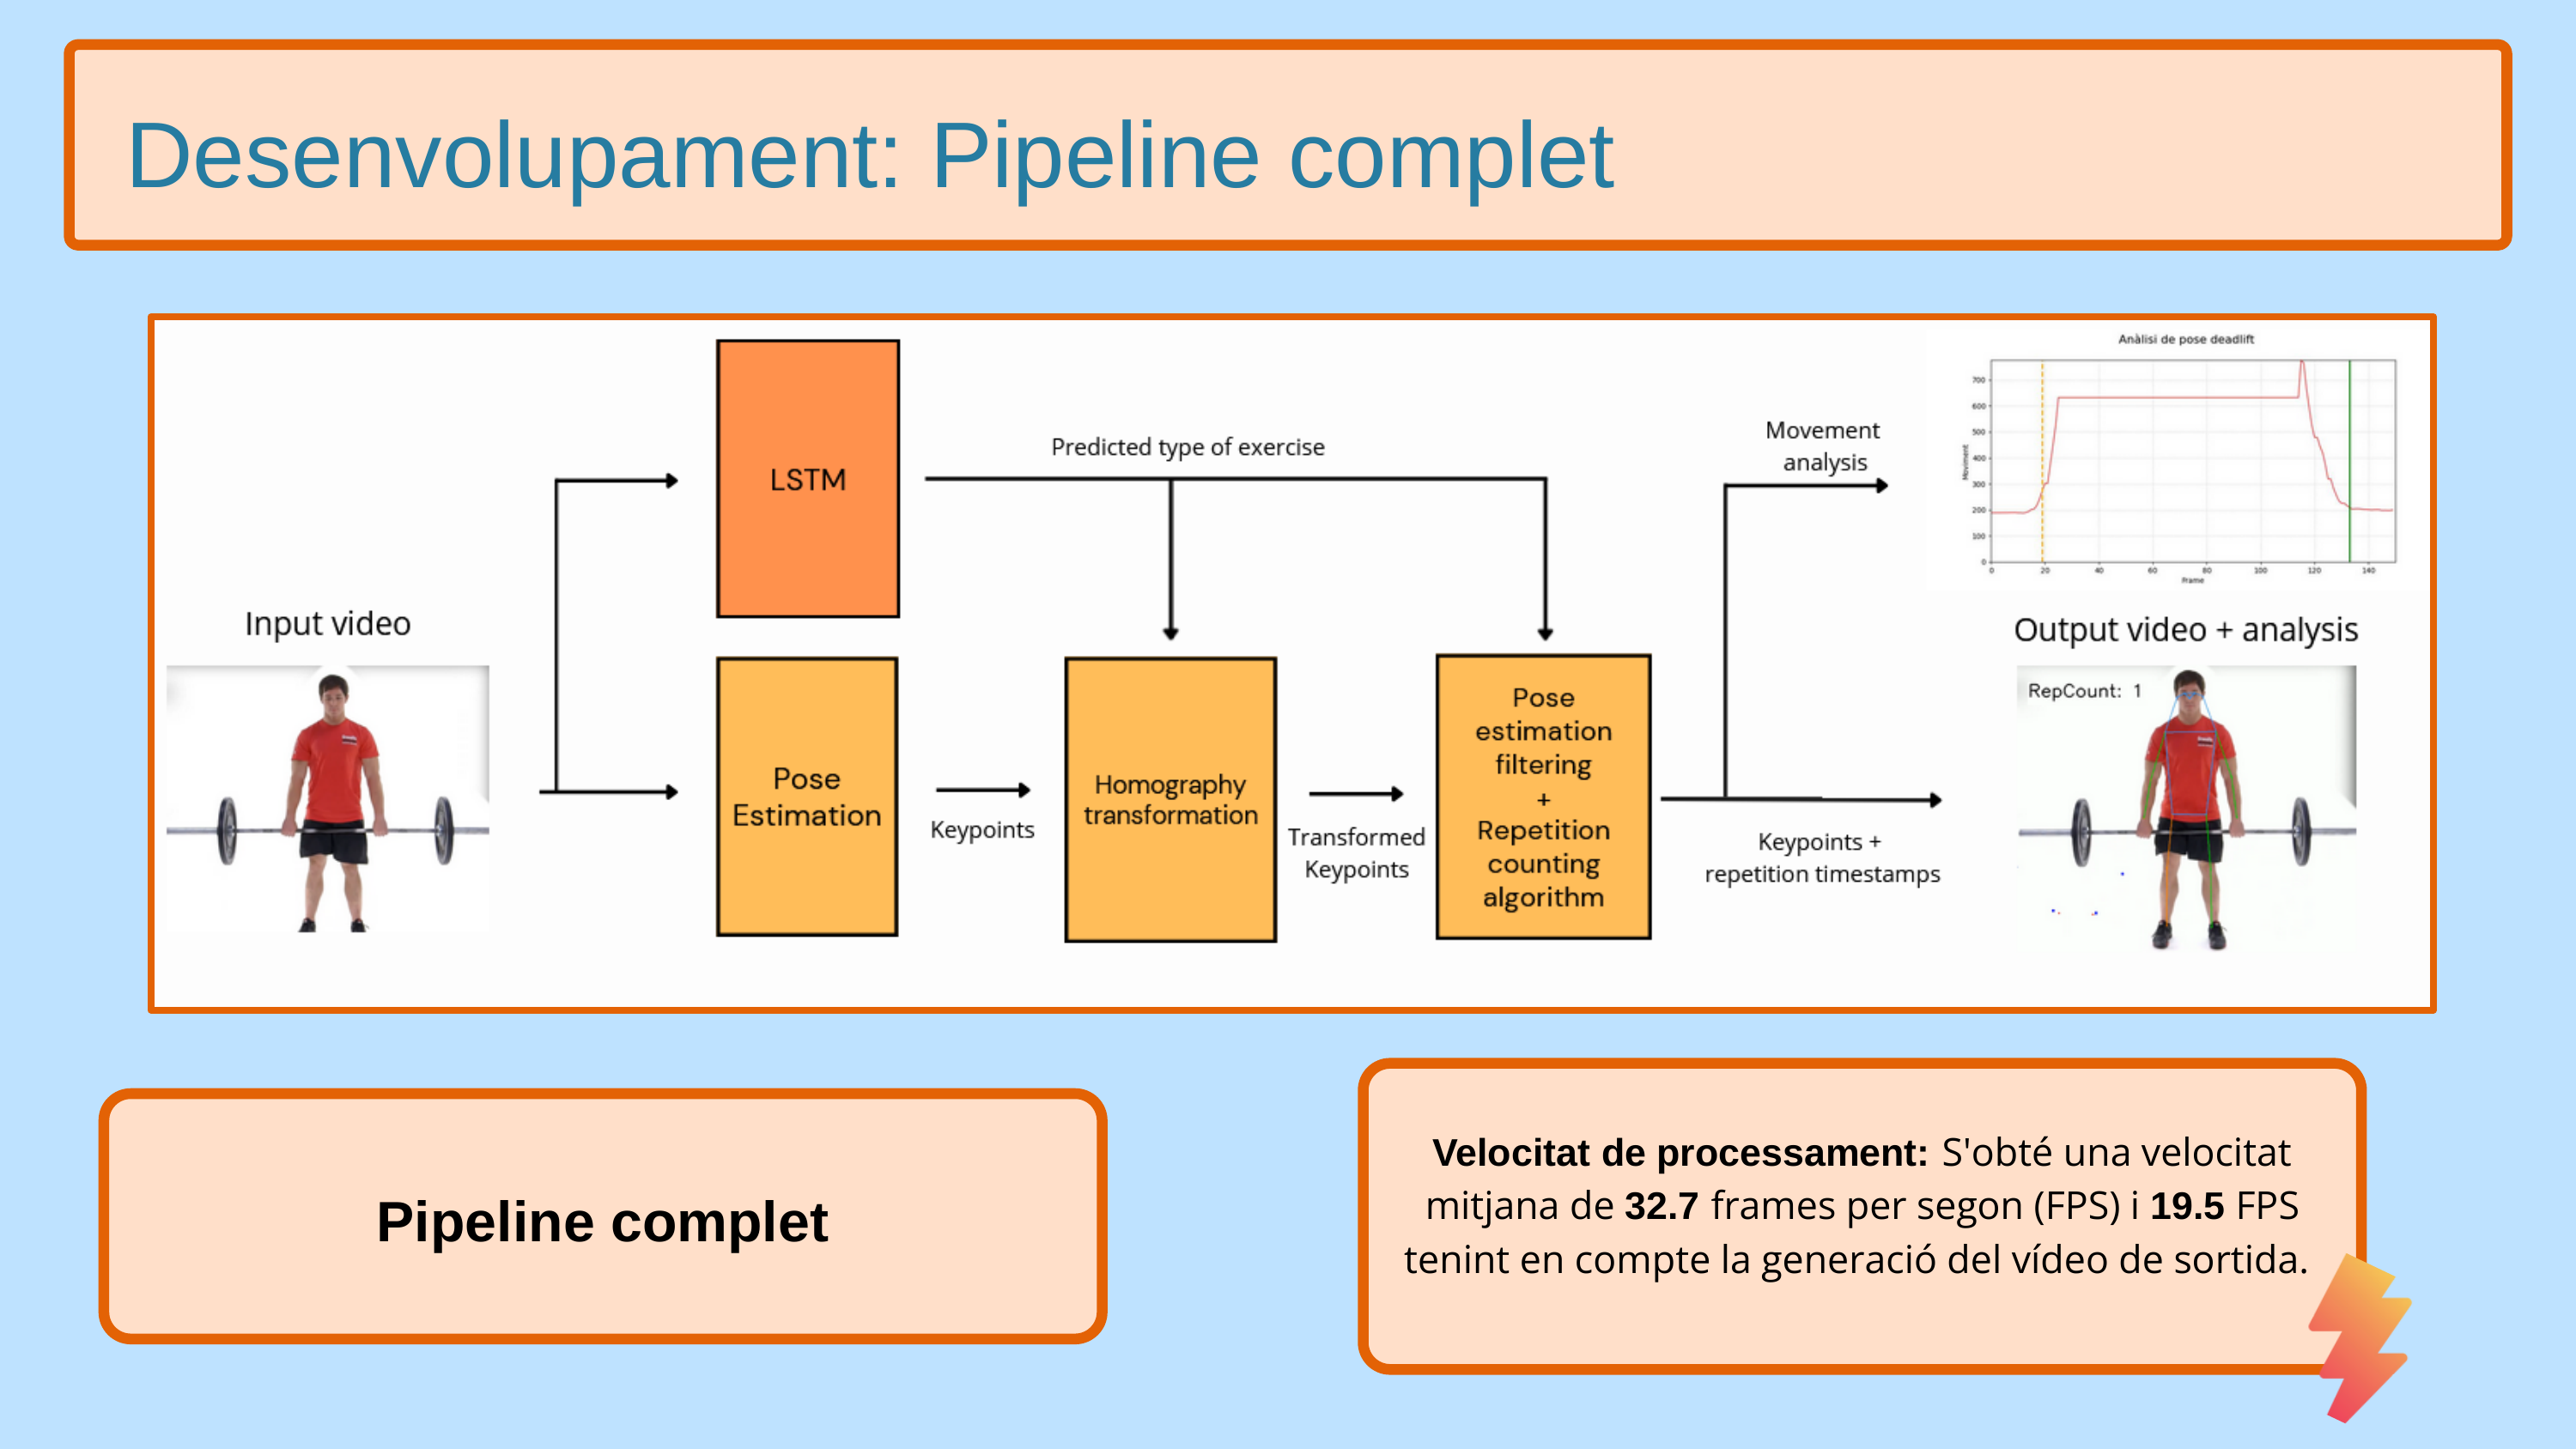

Desenvolupament: Pipeline complet

Velocitat de processament: S'obté una velocitat mitjana de 32.7 frames per segon (FPS) i 19.5 FPS tenint en compte la generació del vídeo de sortida.
Pipeline complet